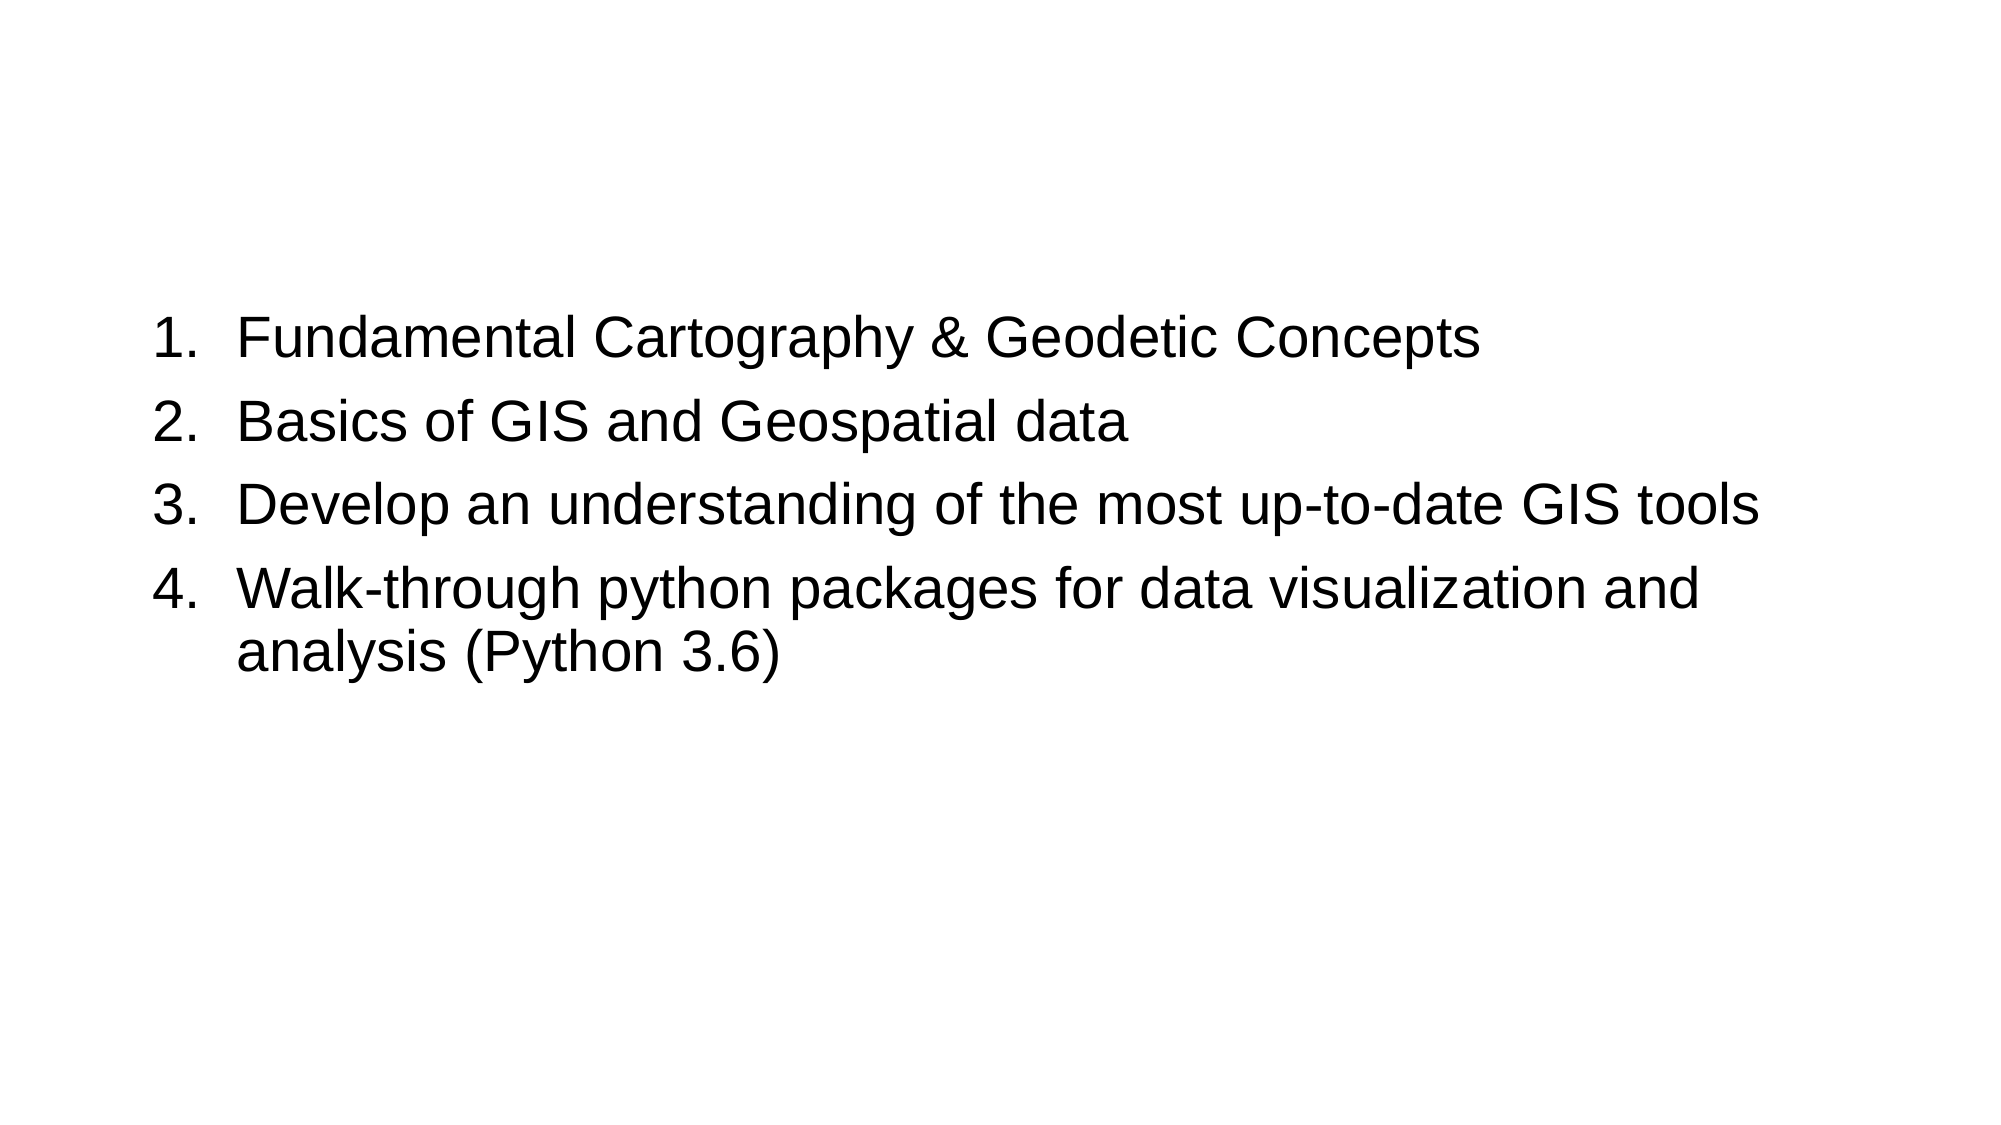

Fundamental Cartography & Geodetic Concepts
Basics of GIS and Geospatial data
Develop an understanding of the most up-to-date GIS tools
Walk-through python packages for data visualization and analysis (Python 3.6)